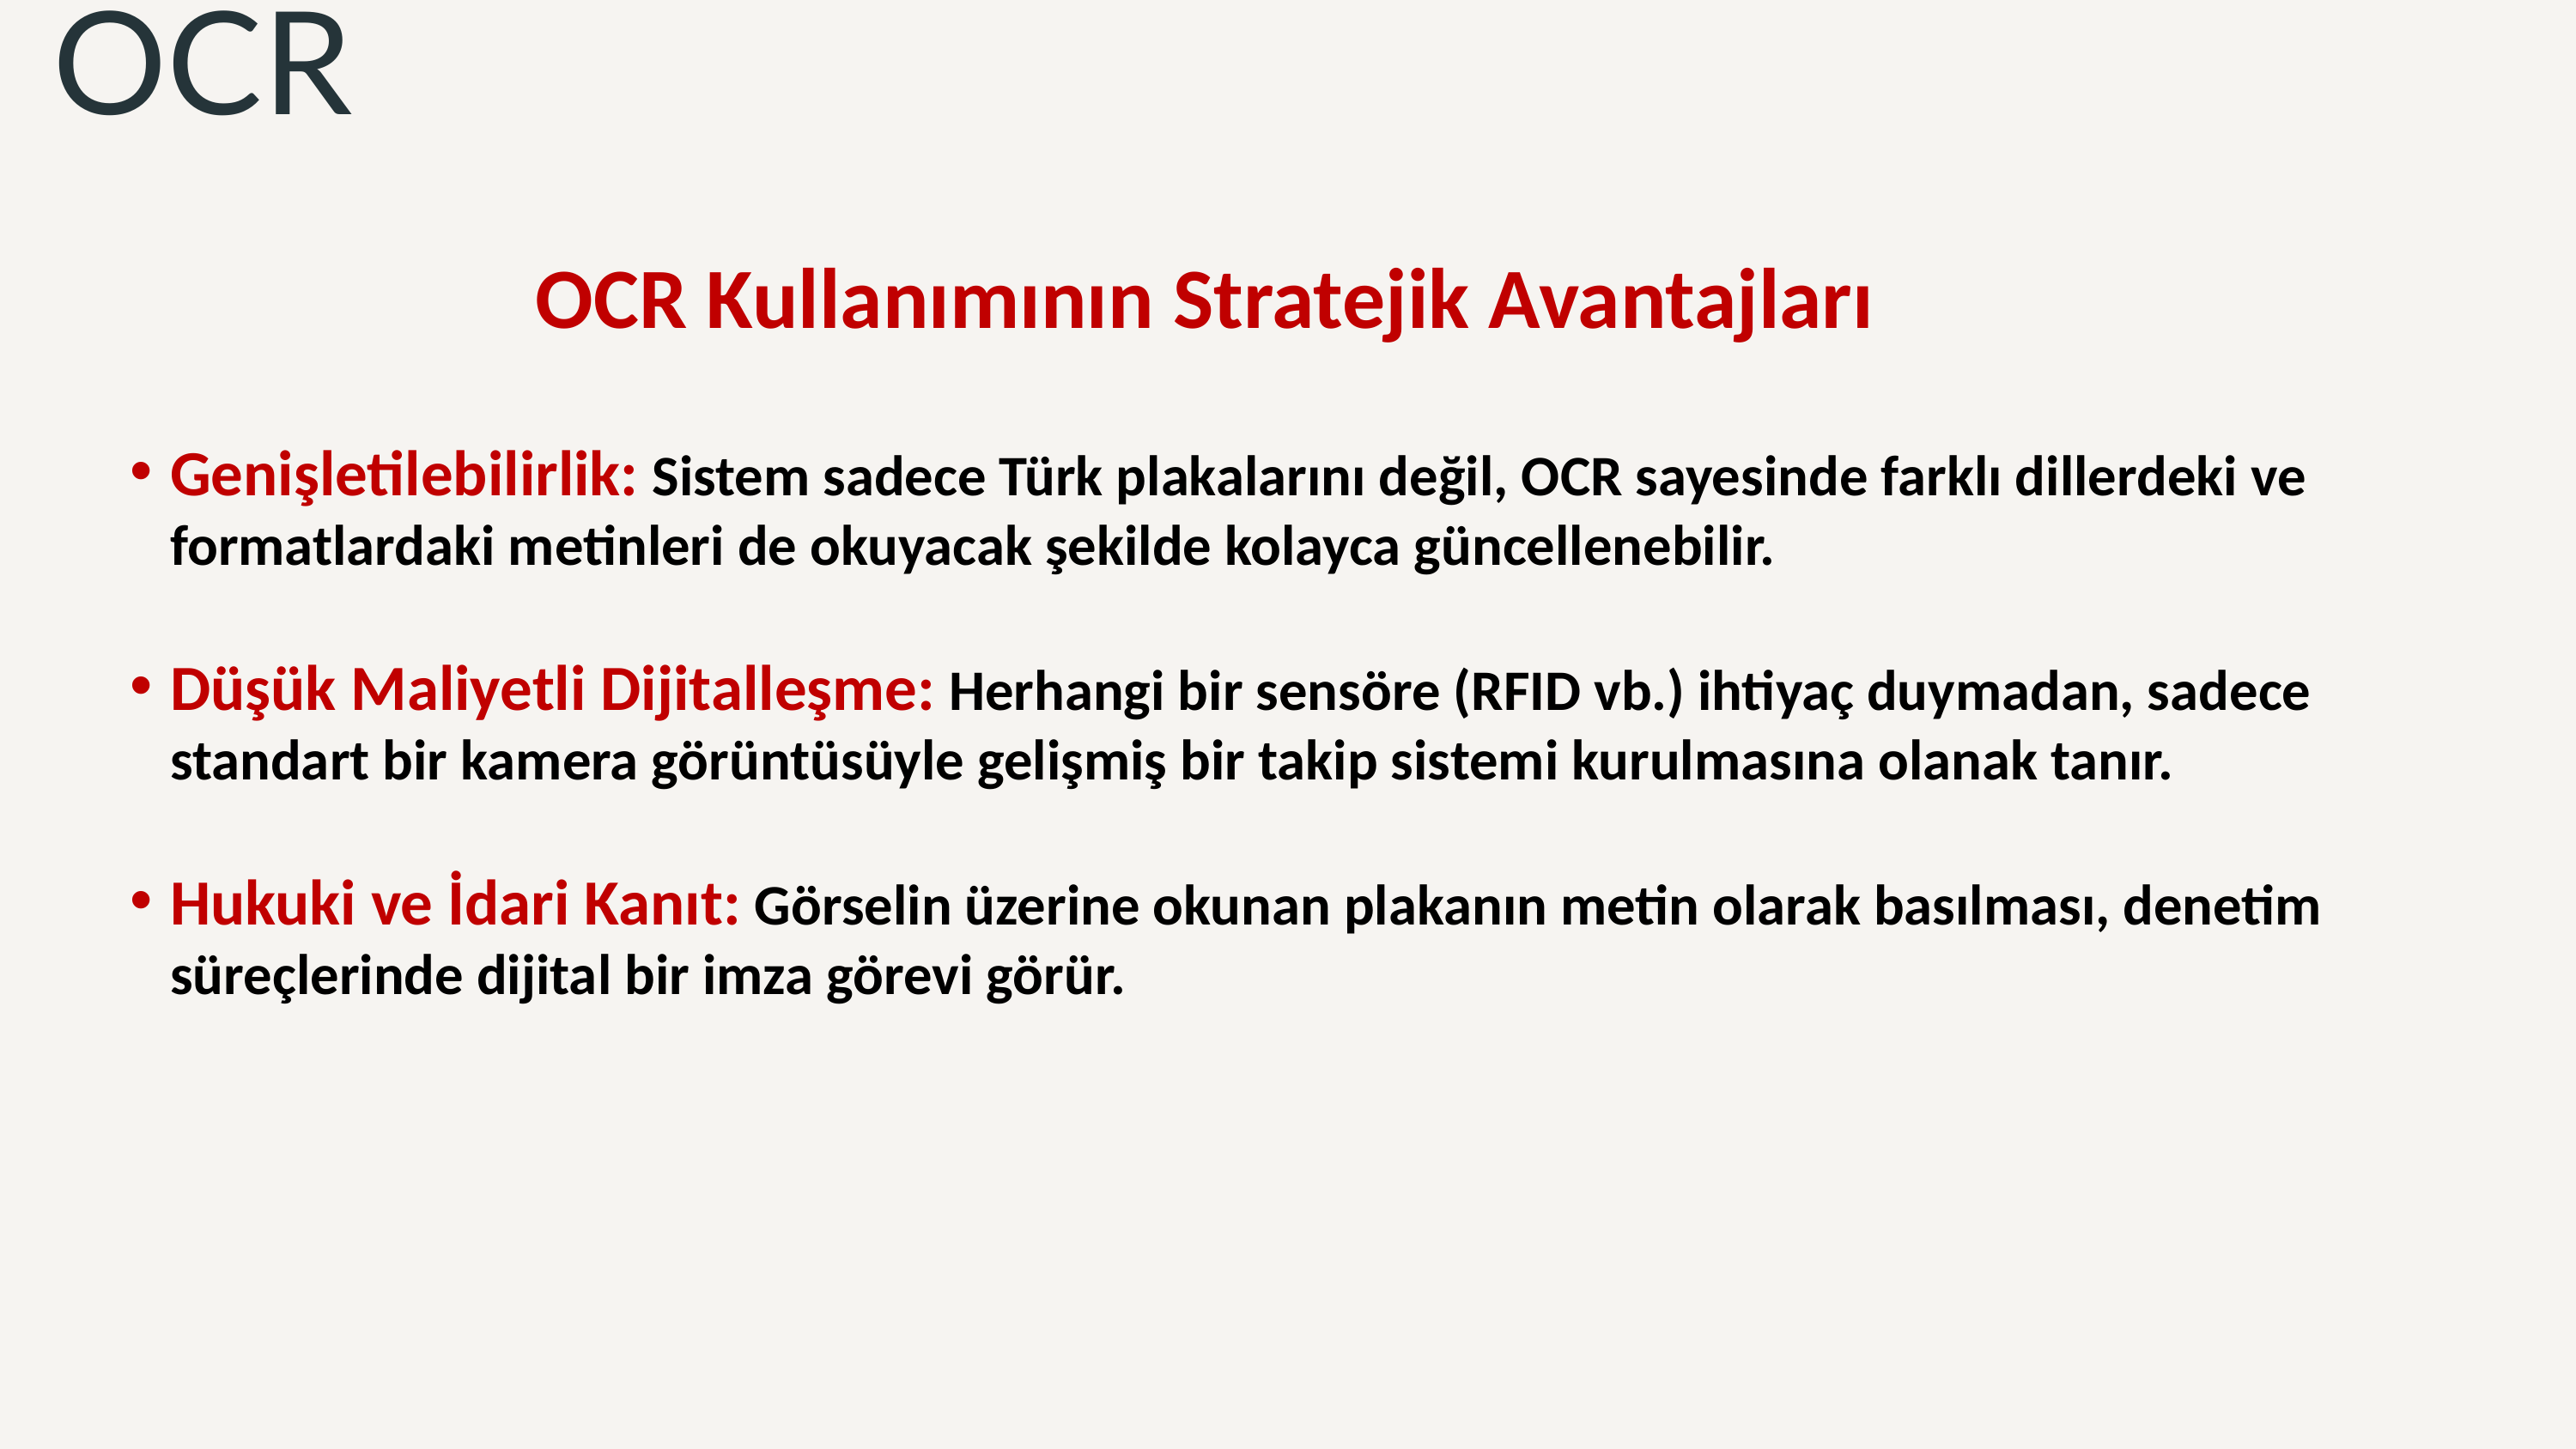

OCR
                     OCR Kullanımının Stratejik Avantajları
Genişletilebilirlik: Sistem sadece Türk plakalarını değil, OCR sayesinde farklı dillerdeki ve formatlardaki metinleri de okuyacak şekilde kolayca güncellenebilir.
Düşük Maliyetli Dijitalleşme: Herhangi bir sensöre (RFID vb.) ihtiyaç duymadan, sadece standart bir kamera görüntüsüyle gelişmiş bir takip sistemi kurulmasına olanak tanır.
Hukuki ve İdari Kanıt: Görselin üzerine okunan plakanın metin olarak basılması, denetim süreçlerinde dijital bir imza görevi görür.